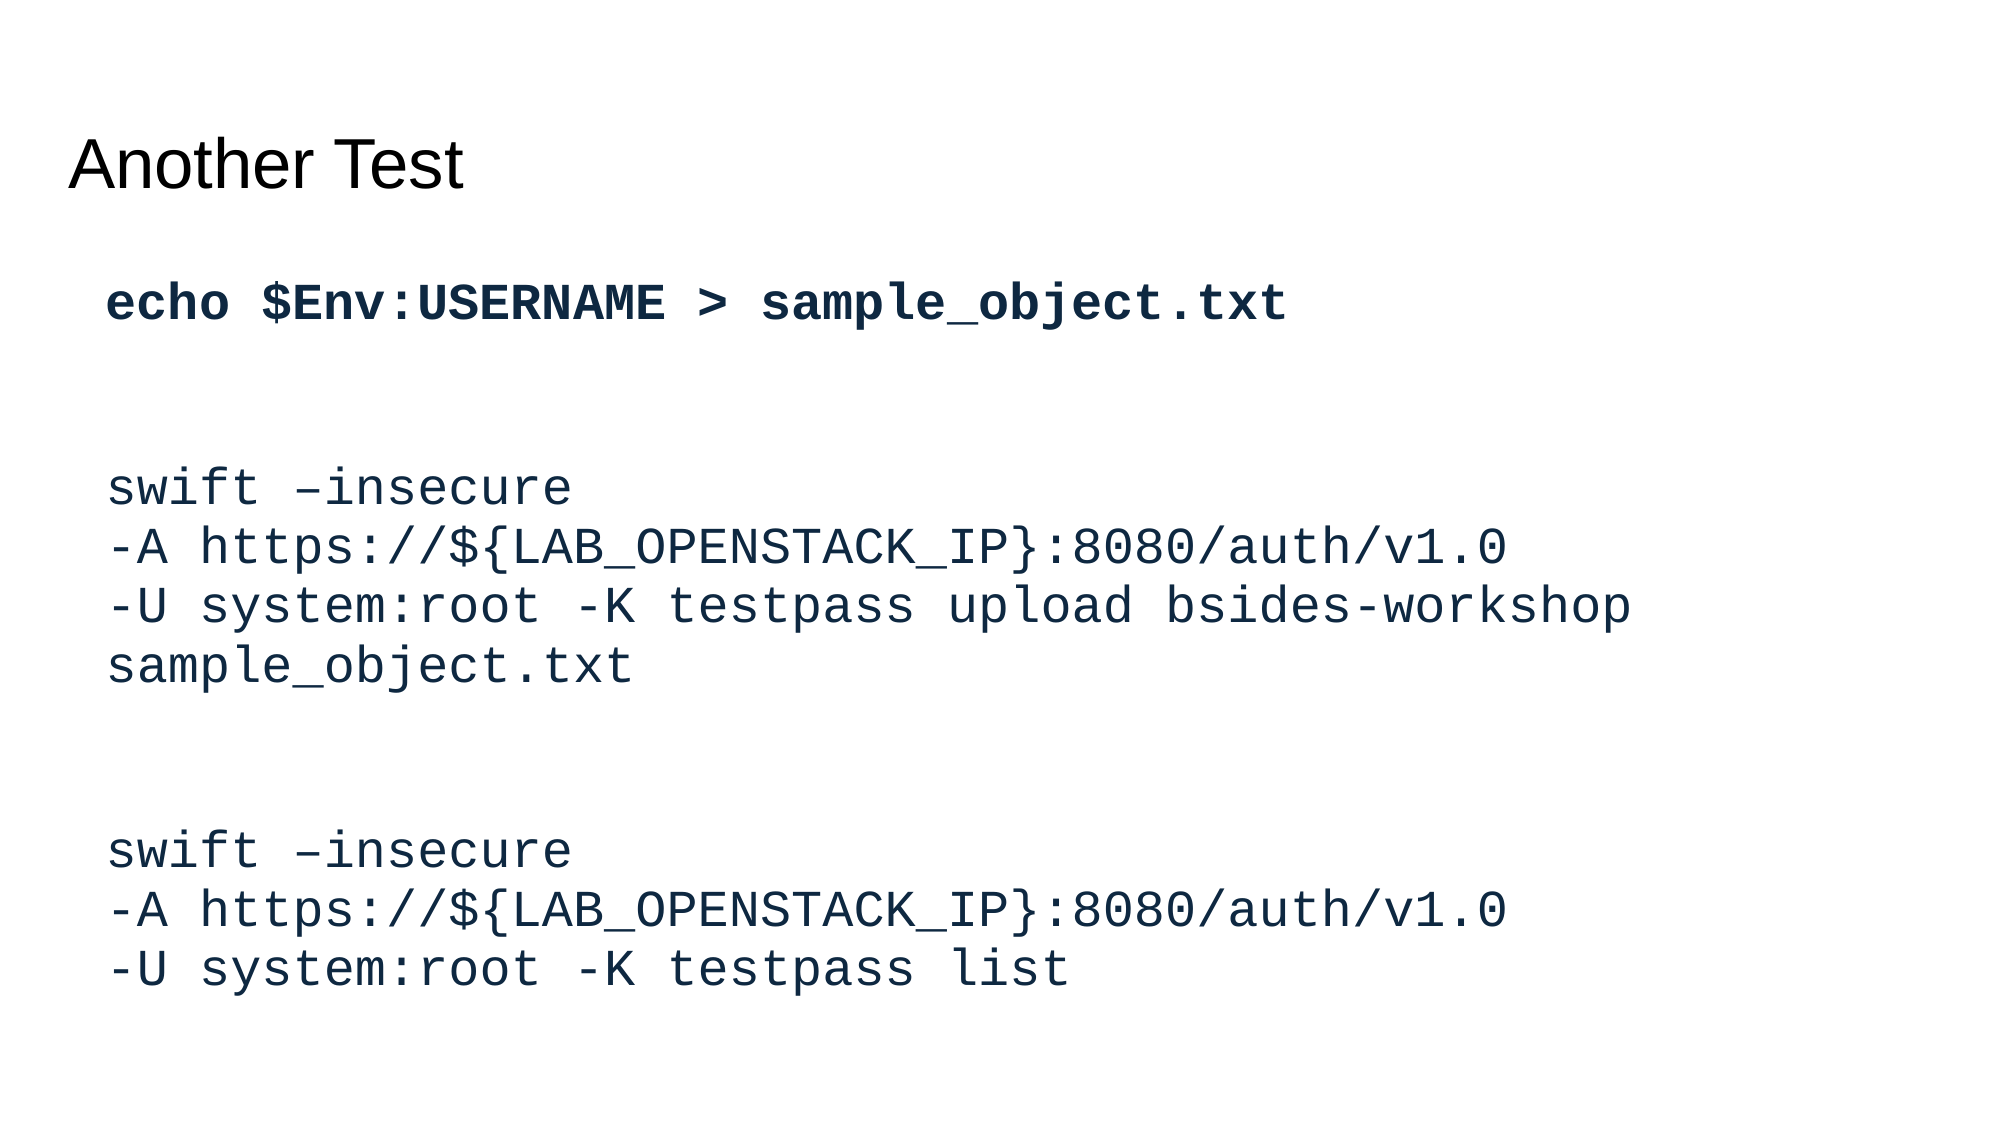

Another Test
# echo $Env:USERNAME > sample_object.txt

swift –insecure
-A https://${LAB_OPENSTACK_IP}:8080/auth/v1.0
-U system:root -K testpass upload bsides-workshop sample_object.txt

swift –insecure
-A https://${LAB_OPENSTACK_IP}:8080/auth/v1.0
-U system:root -K testpass list